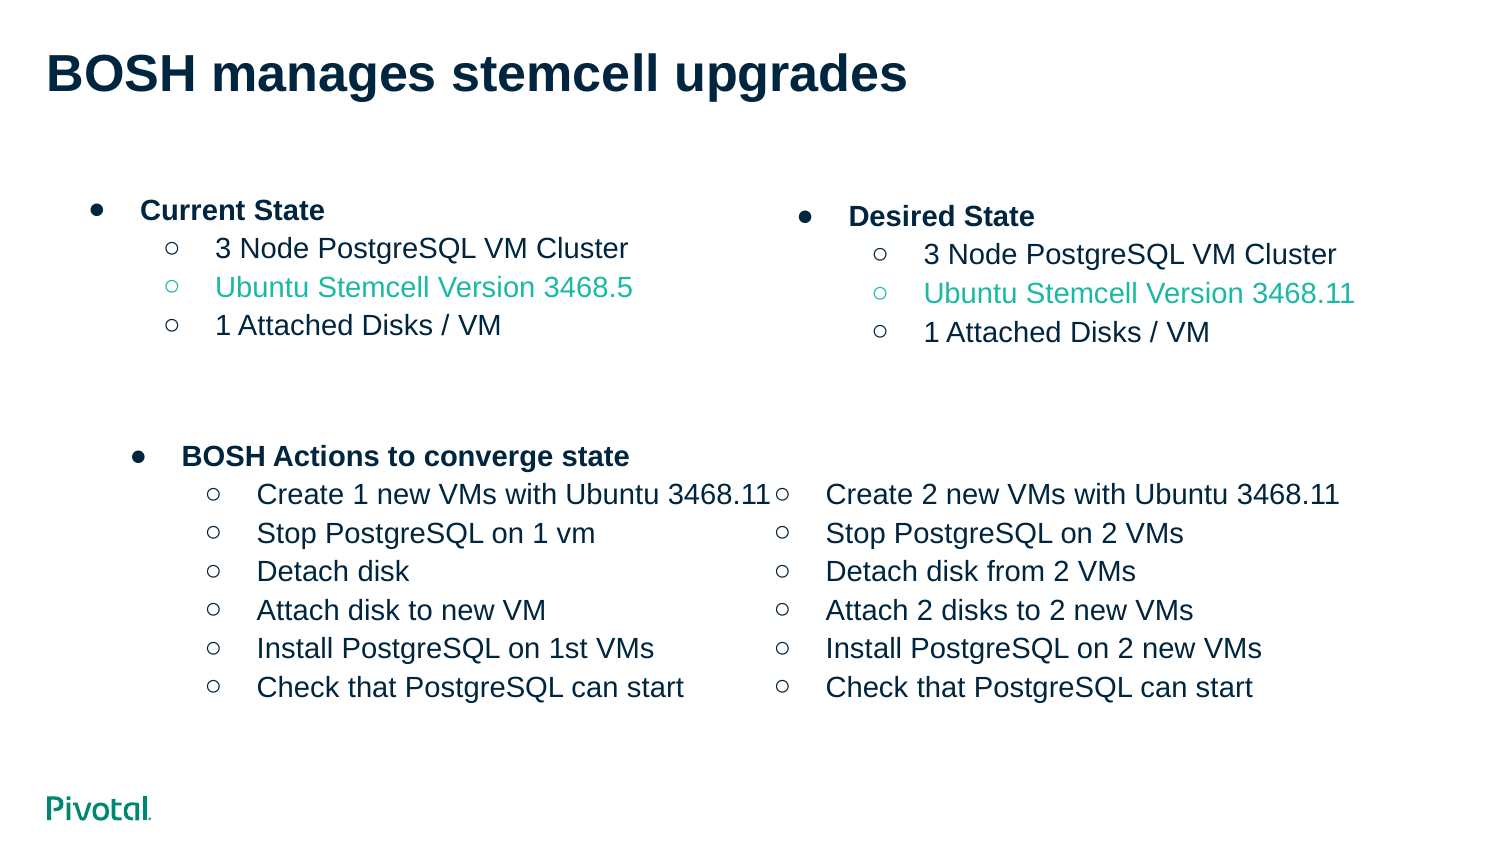

# BOSH manages stemcell upgrades
Desired State
3 Node PostgreSQL VM Cluster
Ubuntu Stemcell Version 3468.11
1 Attached Disks / VM
Current State
3 Node PostgreSQL VM Cluster
Ubuntu Stemcell Version 3468.5
1 Attached Disks / VM
Create 2 new VMs with Ubuntu 3468.11
Stop PostgreSQL on 2 VMs
Detach disk from 2 VMs
Attach 2 disks to 2 new VMs
Install PostgreSQL on 2 new VMs
Check that PostgreSQL can start
BOSH Actions to converge state
Create 1 new VMs with Ubuntu 3468.11
Stop PostgreSQL on 1 vm
Detach disk
Attach disk to new VM
Install PostgreSQL on 1st VMs
Check that PostgreSQL can start